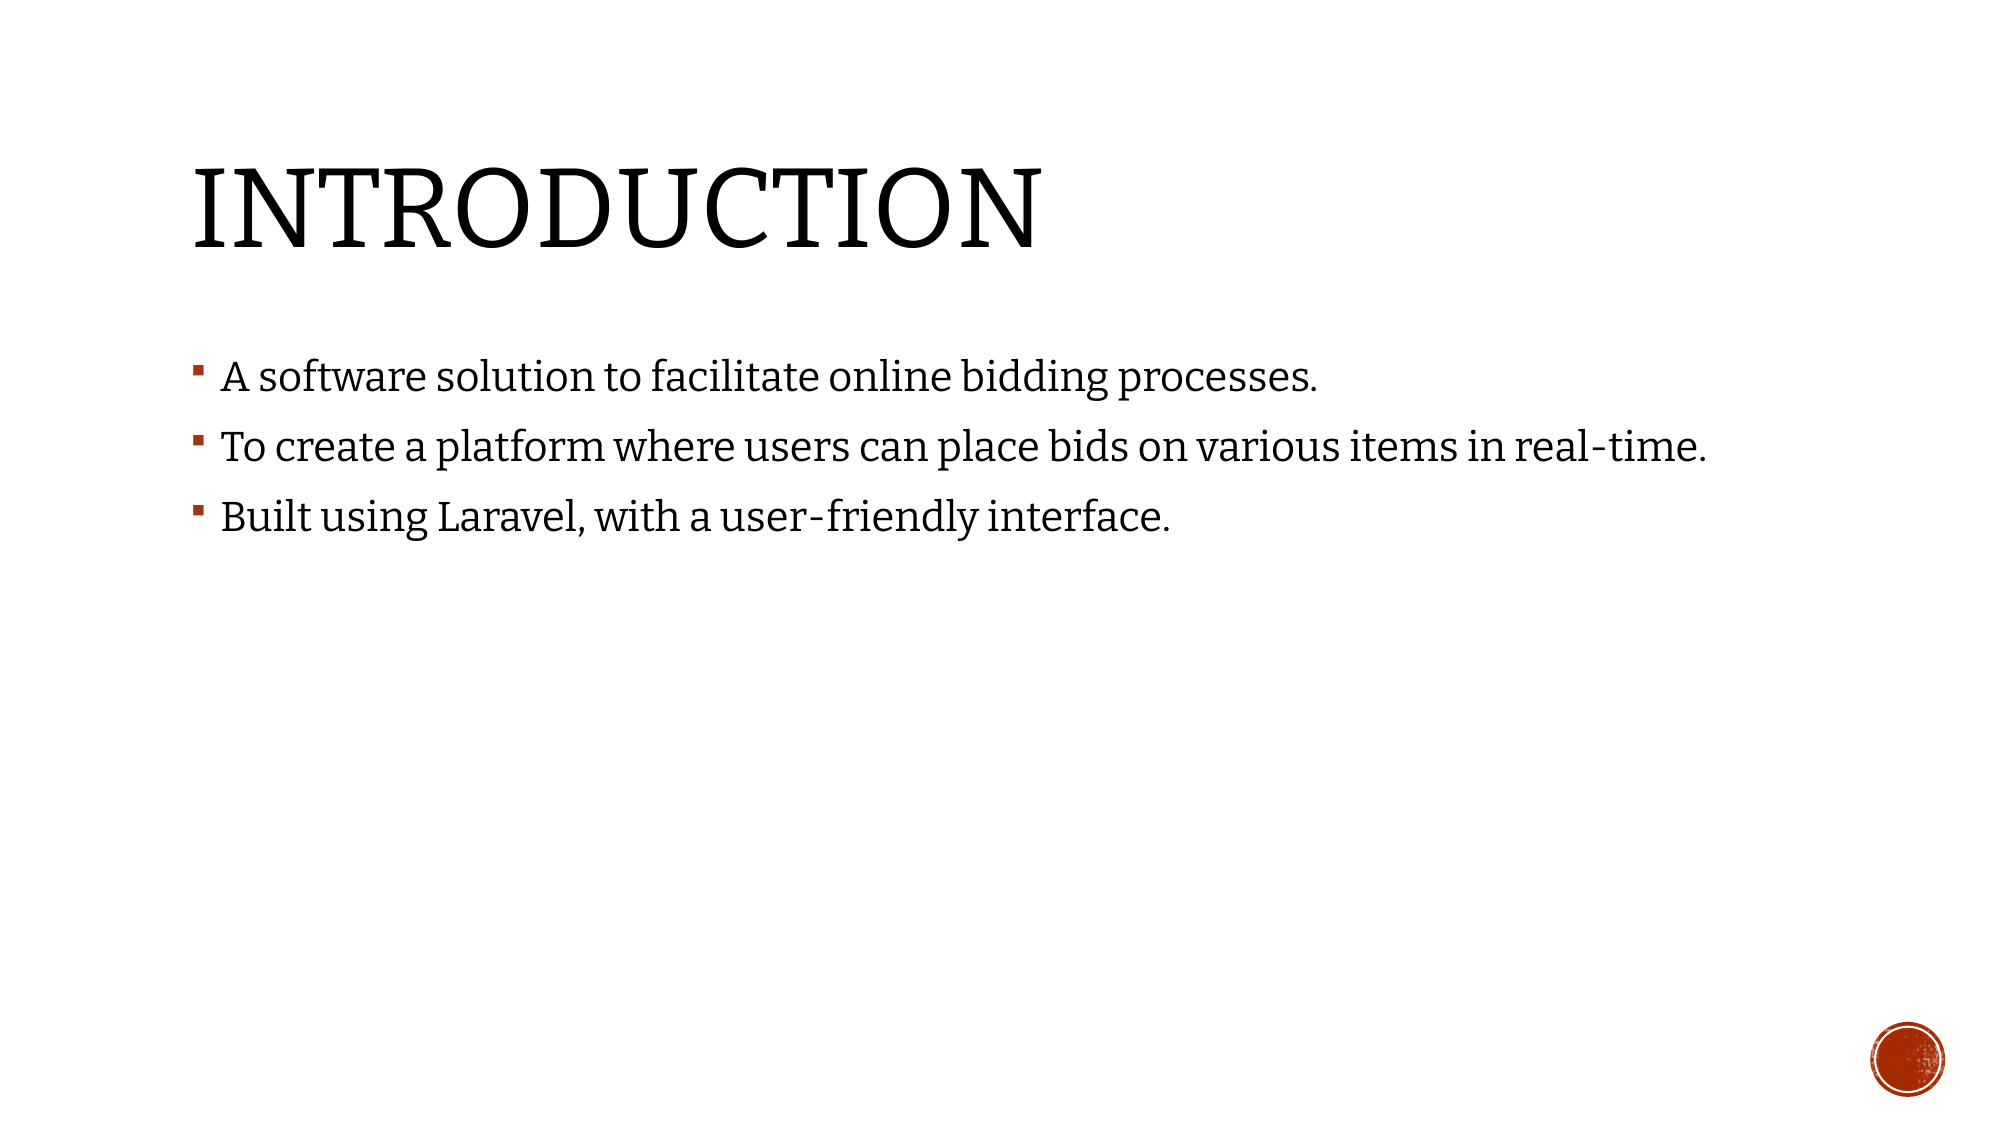

# Introduction
A software solution to facilitate online bidding processes.
To create a platform where users can place bids on various items in real-time.
Built using Laravel, with a user-friendly interface.